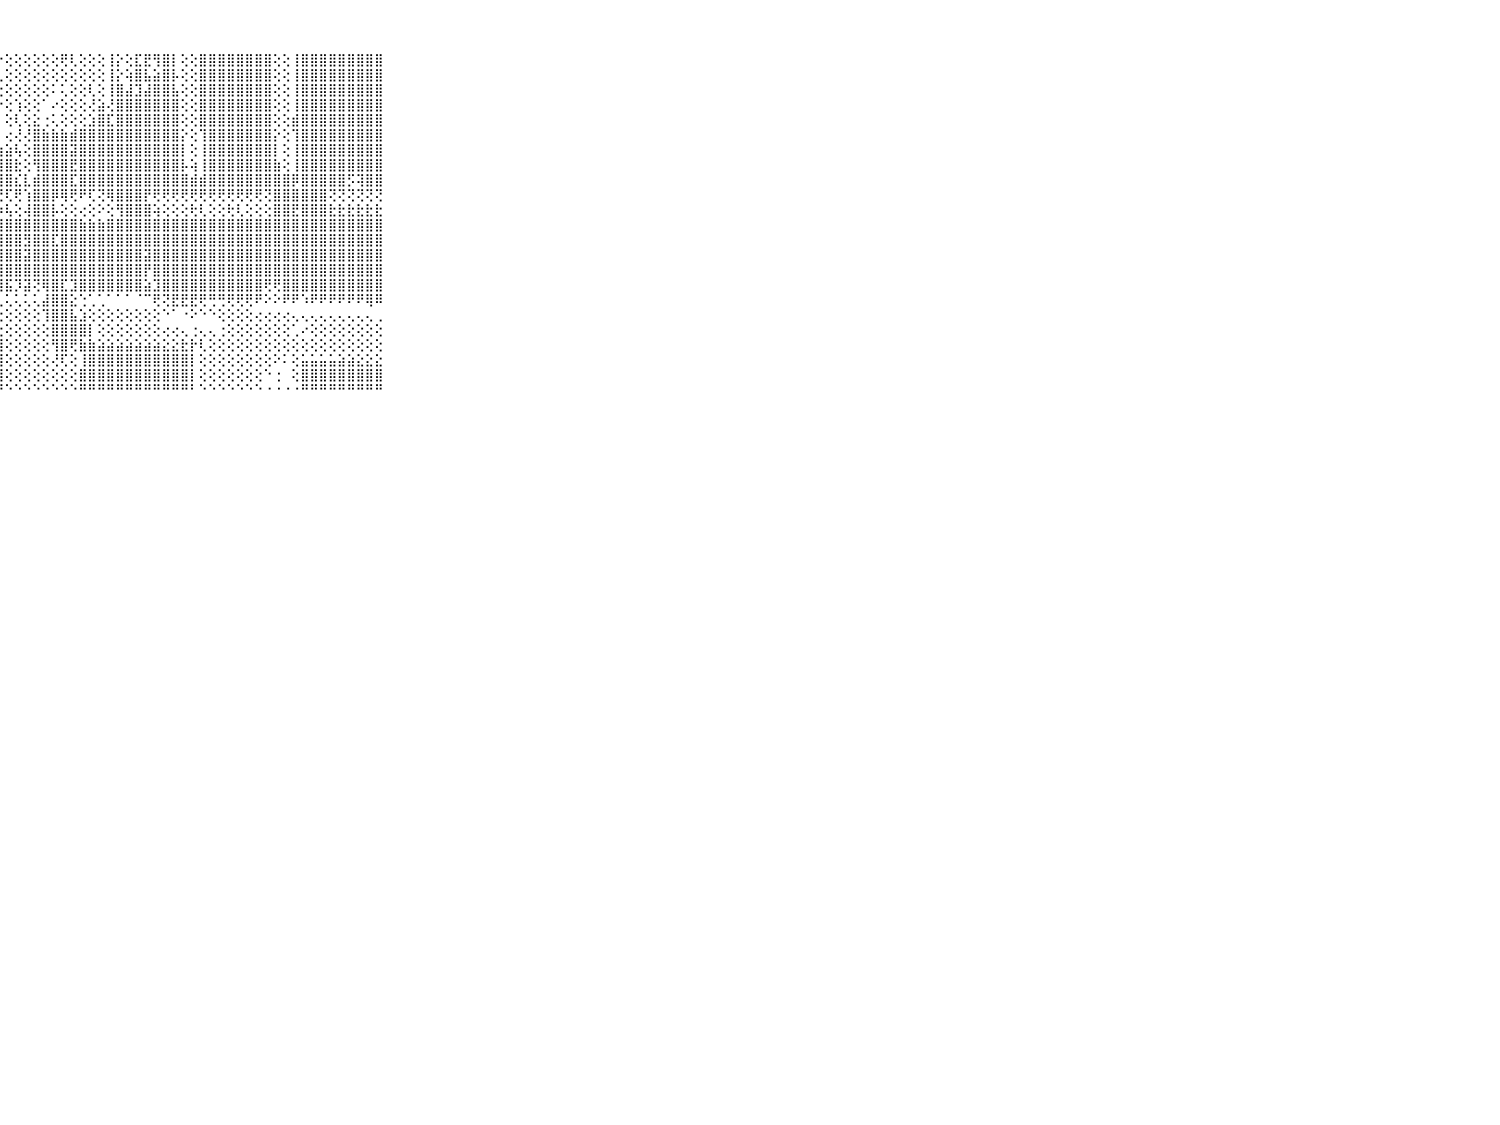

⠀⠀⠀⠀⠀⠀⠀⠀⠀⠀⠀⣿⣿⣿⣿⡇⢻⡿⢕⢕⢕⢕⢇⢕⠕⠕⠑⠑⢕⢕⢕⢕⢕⢕⢟⢇⢕⢕⢕⢸⡕⢕⣏⣟⢻⣿⡇⢕⢕⣿⣿⣿⣿⣿⣿⣿⣿⢕⢕⢸⣿⣿⣿⣿⣿⣿⣿⣿⣿⠀⠀⠀⠀⠀⠀⠀⠀⠀⠀⠀⠀
⠀⠀⠀⠀⠀⠀⠀⠀⠀⠀⠀⣿⣿⣿⣿⣧⢸⡇⢕⢕⢕⢕⢕⠁⠀⠀⠀⢄⢕⢕⢕⢕⢕⢕⢕⢕⢕⢕⢕⢸⡕⢵⣿⣧⣵⣿⡧⢕⢕⣿⣿⣿⣿⣿⣿⣿⣿⢕⢕⢸⣿⣿⣿⣿⣿⣿⣿⣿⣿⠀⠀⠀⠀⠀⠀⠀⠀⠀⠀⠀⠀
⠀⠀⠀⠀⠀⠀⠀⠀⠀⠀⠀⣿⣿⣿⣿⣿⣱⢇⢕⢕⢕⢕⠑⠀⠀⠀⢄⢕⢕⢕⢕⢕⢕⠅⢅⢕⢕⢇⢕⢸⣿⣼⣹⣼⣿⣿⣧⢕⢕⣿⣿⣿⣿⣿⣿⣿⣿⢕⢕⢸⣿⣿⣿⣿⣿⣿⣿⣿⣿⠀⠀⠀⠀⠀⠀⠀⠀⠀⠀⠀⠀
⠀⠀⠀⠀⠀⠀⠀⠀⠀⠀⠀⣿⣿⣿⣿⣿⡇⢕⢕⢕⢕⠁⠀⠀⢀⣄⣕⡕⢕⢱⢕⢕⠁⠔⢕⢕⢕⢜⣵⢜⣿⣿⣿⣿⣿⣿⣿⢕⢕⣿⣿⣿⣿⣿⣿⣿⣿⢕⢕⢸⣿⣿⣿⣿⣿⣿⣿⣿⣿⠀⠀⠀⠀⠀⠀⠀⠀⠀⠀⠀⠀
⠀⠀⠀⠀⠀⠀⠀⠀⠀⠀⠀⣿⣿⣿⣿⣿⡇⢕⢕⢕⠑⢀⢄⣴⣿⣿⣿⡇⢕⢇⢕⣕⢐⢅⢕⢕⢕⣱⣿⣏⣿⣿⣿⣿⣿⣿⣿⢕⢕⣿⣿⣿⣿⣿⣿⣿⣿⢕⢕⣾⣿⣿⣿⣿⣿⣿⣿⣿⣿⠀⠀⠀⠀⠀⠀⠀⠀⠀⠀⠀⠀
⠀⠀⠀⠀⠀⠀⠀⠀⠀⠀⠀⣿⣿⣿⣿⣿⡇⢱⣕⢕⢕⣕⣱⣿⣿⣿⣿⡇⢔⢜⢜⣿⣷⣷⣷⣾⣿⣿⣿⣿⣿⣿⣿⣿⣿⣿⣿⡕⢕⢹⣿⣿⣿⣿⣿⣿⣿⡕⢕⢹⣿⣿⣿⣿⣿⣿⣿⣿⣿⠀⠀⠀⠀⠀⠀⠀⠀⠀⠀⠀⠀
⠀⠀⠀⠀⠀⠀⠀⠀⠀⠀⠀⣿⣿⣿⣿⡟⢕⢕⢻⢿⣼⣿⣿⣿⣿⣿⣿⣷⣵⢧⢕⣿⣿⣿⣿⣽⣿⣿⣿⣿⣿⣿⣿⣿⣿⣿⣿⡇⢕⢸⣿⣿⣿⣿⣿⣿⣿⡇⢕⢸⣿⣿⣿⣿⣿⣿⣿⣿⣿⠀⠀⠀⠀⠀⠀⠀⠀⠀⠀⠀⠀
⠀⠀⠀⠀⠀⠀⠀⠀⠀⠀⠀⢸⣿⣿⡿⢇⢕⢕⢳⡯⡜⣿⡿⢿⣿⣿⣿⣿⣿⣗⢕⢻⣿⣿⣿⣟⣿⣿⣿⣿⣿⣿⣿⣿⣿⣿⣿⡧⢵⢸⣿⣿⣿⣿⣿⣿⣿⣷⢕⢸⣿⣿⣿⣿⣿⣿⣿⣿⣿⠀⠀⠀⠀⠀⠀⠀⠀⠀⠀⠀⠀
⠀⠀⠀⠀⠀⠀⠀⠀⠀⠀⠀⢼⣿⣿⣿⡕⢕⡕⢕⢕⣕⣜⣇⣾⣯⣻⣿⣿⣿⣎⣇⣾⣿⣿⣿⣏⣿⣿⣿⣿⣿⣿⣿⣿⣿⣿⣿⣿⣾⣾⣿⣿⣿⣿⣿⣿⣿⣿⣿⡿⣿⣿⣿⣿⣿⡫⢽⣿⣿⠀⠀⠀⠀⠀⠀⠀⠀⠀⠀⠀⠀
⠀⠀⠀⠀⠀⠀⠀⠀⠀⠀⠀⢹⣏⣝⣝⣕⣕⣕⣕⣕⡕⡕⣗⣟⣟⡟⢟⢟⢏⢟⢱⣿⣿⡿⢿⢟⠟⢏⢝⢿⣿⣿⣿⡟⢟⢟⢟⢟⢟⢟⢟⢟⢟⢟⢟⢟⢝⣿⣿⣿⣿⣿⣿⢝⢝⢝⢝⢝⢝⠀⠀⠀⠀⠀⠀⠀⠀⠀⠀⠀⠀
⠀⠀⠀⠀⠀⠀⠀⠀⠀⠀⠀⢻⢿⢿⢻⢿⢿⢿⢿⢻⣿⣿⣿⣿⣿⣿⣿⡷⢧⢕⢼⣿⣿⡧⢕⢕⢔⢕⠕⢕⢻⣿⣿⣿⢵⢕⢕⢕⢗⢇⢕⢕⢗⢇⢕⢕⢕⣿⣿⣟⣿⣿⣿⣗⣗⣗⣗⣗⣗⠀⠀⠀⠀⠀⠀⠀⠀⠀⠀⠀⠀
⠀⠀⠀⠀⠀⠀⠀⠀⠀⠀⠀⣿⣿⣿⣿⣿⣾⣿⣿⣿⣿⣿⣿⣿⣿⣿⣿⣿⣿⣿⣿⣿⣿⣿⣿⣿⣷⣷⣷⣿⣿⣿⣿⣿⣿⣿⣿⣿⣿⣿⣿⣿⣿⣿⣿⣿⣿⣿⣿⣿⣿⣿⣿⣿⣿⣿⣿⣿⣿⠀⠀⠀⠀⠀⠀⠀⠀⠀⠀⠀⠀
⠀⠀⠀⠀⠀⠀⠀⠀⠀⠀⠀⣿⣿⣿⣿⣿⣿⣿⣿⣿⣿⣿⣿⣿⣿⣿⣿⣿⣿⣿⣻⣿⣿⣏⣿⣿⣿⣿⣿⣿⣿⣿⣿⣿⣿⣿⣿⣿⣿⣿⣿⣿⣿⣿⣿⣿⣿⣿⣿⣿⣿⣿⣿⣿⣿⣿⣿⣿⣿⠀⠀⠀⠀⠀⠀⠀⠀⠀⠀⠀⠀
⠀⠀⠀⠀⠀⠀⠀⠀⠀⠀⠀⣿⣿⣿⣿⣿⣿⣿⣿⣿⣿⣿⣿⣿⣿⣿⣿⣿⣿⣿⣽⣿⣿⣿⣿⣿⣿⣿⣿⣿⣿⣿⣿⣽⣿⣿⣿⣿⣿⣿⣿⣿⣿⣿⣿⣿⣿⣿⣿⣿⣿⣿⣿⣿⣿⣿⣿⣿⣿⠀⠀⠀⠀⠀⠀⠀⠀⠀⠀⠀⠀
⠀⠀⠀⠀⠀⠀⠀⠀⠀⠀⠀⣿⣿⣿⣿⣿⣿⣿⣿⣿⣿⣿⣿⣿⣿⣿⣿⣿⣿⣿⣿⣿⣿⣿⣿⣿⣿⣿⣿⣿⣿⣿⣿⡟⣿⣿⣿⣿⣿⣿⣿⣿⣿⣿⣿⣿⣿⣿⣿⣿⣿⣿⣿⣿⣿⣿⣿⣿⣿⠀⠀⠀⠀⠀⠀⠀⠀⠀⠀⠀⠀
⠀⠀⠀⠀⠀⠀⠀⠀⠀⠀⠀⠛⠛⠟⠟⠟⠟⠇⠕⢻⢿⢜⢿⢿⢿⢿⣿⣿⣯⡹⣽⢝⢿⣿⣏⣹⣿⣿⣿⣿⣿⣿⣿⣵⣹⣿⣿⣿⣿⣿⣿⣿⣿⣿⣿⣿⢟⢟⣿⣿⣿⣿⣿⣿⣿⣿⣿⣿⣿⠀⠀⠀⠀⠀⠀⠀⠀⠀⠀⠀⠀
⠀⠀⠀⠀⠀⠀⠀⠀⠀⠀⠀⠀⢔⢕⢔⢔⢔⢔⢔⢔⢔⢔⢔⢔⢄⢅⢅⢅⢅⢅⢅⢅⣼⣿⣿⣕⢑⢁⢁⠁⠁⠁⠈⠉⢟⢝⣟⣟⣟⢟⢛⢛⢟⢟⢟⠟⠕⠕⠟⠟⠱⠟⠟⠟⠟⠟⠟⢿⠿⠀⠀⠀⠀⠀⠀⠀⠀⠀⠀⠀⠀
⠀⠀⠀⠀⠀⠀⠀⠀⠀⠀⠀⢔⢕⢕⢕⢕⢕⢕⢕⢕⢕⢕⢕⢕⢕⢕⢕⢕⢕⢕⢕⢕⢹⣿⣿⣧⣱⢕⢕⢕⢕⢕⢕⢕⢕⠑⠁⠐⠕⠑⠑⢕⢕⢕⢕⢔⢔⢔⢔⢄⢄⢄⢄⢄⢄⢄⢄⢄⢀⠀⠀⠀⠀⠀⠀⠀⠀⠀⠀⠀⠀
⠀⠀⠀⠀⠀⠀⠀⠀⠀⠀⠀⢕⢕⢕⢕⢕⢕⢕⣵⣕⣕⣕⣕⣕⣕⢕⢕⢕⢕⢕⢕⢕⢕⣿⣿⣿⣿⡇⢕⢕⢕⢕⢕⢕⢕⢔⢔⢄⢐⢄⢄⢐⢕⢕⢕⢕⢕⢕⢕⢁⠔⢕⢕⢕⢕⢕⢕⢕⢕⠀⠀⠀⠀⠀⠀⠀⠀⠀⠀⠀⠀
⠀⠀⠀⠀⠀⠀⠀⠀⠀⠀⠀⢕⢕⢕⢕⢕⢕⢱⣿⣿⣿⣿⣿⣿⣿⣿⣿⣿⢕⢕⢕⢕⢕⢻⣿⢟⣷⣷⣵⣵⣵⣵⣵⣵⣵⣕⣕⣗⡗⢇⢕⢕⢕⢕⢕⢕⢕⢕⢕⢕⢕⢕⢕⢕⢕⢕⢕⢕⢕⠀⠀⠀⠀⠀⠀⠀⠀⠀⠀⠀⠀
⠀⠀⠀⠀⠀⠀⠀⠀⠀⠀⠀⢕⢕⢕⢕⢕⢕⢜⣿⣿⣿⣿⣿⣿⣿⣿⣿⣿⢕⢕⢕⢕⢕⢜⢏⢕⢸⣿⣿⣿⣿⣿⣿⣿⣿⣿⣿⣿⡇⢕⢕⢕⢕⢕⢕⢕⢕⠕⠅⢕⣥⣥⣥⣥⣵⣵⣕⣕⣕⠀⠀⠀⠀⠀⠀⠀⠀⠀⠀⠀⠀
⠀⠀⠀⠀⠀⠀⠀⠀⠀⠀⠀⢕⠕⠕⢕⢕⢕⢕⣿⣿⣿⣿⣿⣿⣿⣿⣿⣿⢕⢕⢕⢕⢕⢕⢕⢕⣿⣿⣿⣿⣿⣿⣿⣿⣿⣿⣿⣿⡇⢕⢕⢕⢕⢕⢕⢕⠑⢐⠀⢕⣿⣿⣿⣿⣿⣿⣿⣿⣿⠀⠀⠀⠀⠀⠀⠀⠀⠀⠀⠀⠀
⠀⠀⠀⠀⠀⠀⠀⠀⠀⠀⠀⠀⠀⠀⠑⠑⠑⠑⠛⠛⠛⠛⠛⠛⠛⠛⠛⠛⠑⠑⠑⠑⠑⠑⠑⠑⠛⠛⠛⠛⠛⠛⠛⠛⠛⠛⠛⠛⠃⠑⠑⠑⠑⠑⠑⠑⠐⠐⠐⠐⠛⠛⠛⠛⠛⠛⠛⠛⠛⠀⠀⠀⠀⠀⠀⠀⠀⠀⠀⠀⠀